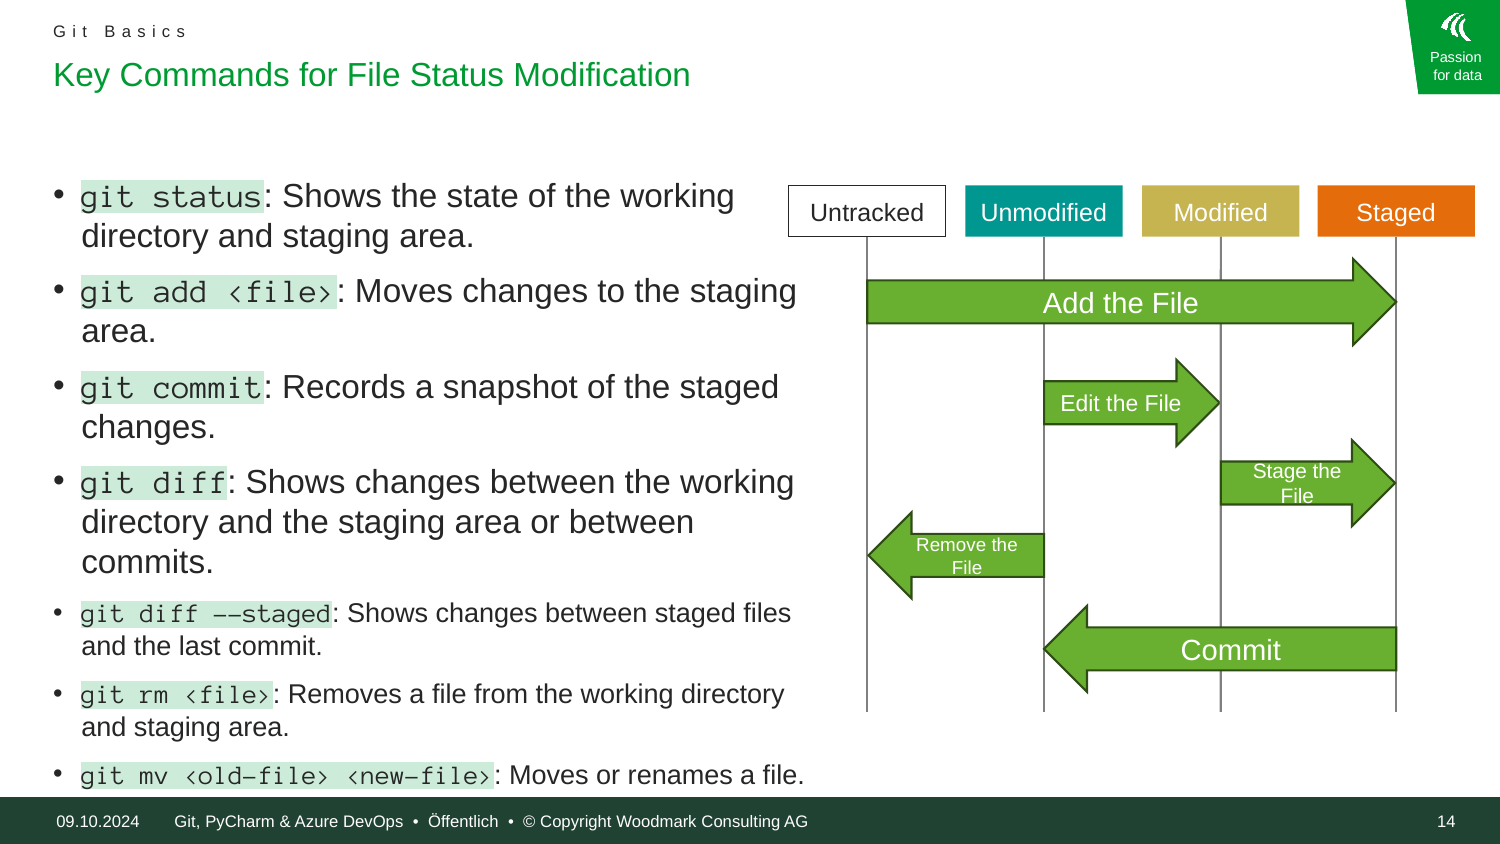

Git Basics
# Key Commands for File Status Modification
git status: Shows the state of the working directory and staging area.
git add <file>: Moves changes to the staging area.
git commit: Records a snapshot of the staged changes.
git diff: Shows changes between the working directory and the staging area or between commits.
git diff --staged: Shows changes between staged files and the last commit.
git rm <file>: Removes a file from the working directory and staging area.
git mv <old-file> <new-file>: Moves or renames a file.
Modified
Staged
Untracked
Unmodified
Add the File
Edit the File
Stage the File
Remove the File
Commit

09.10.2024
Git, PyCharm & Azure DevOps  •  Öffentlich  •  © Copyright Woodmark Consulting AG
14